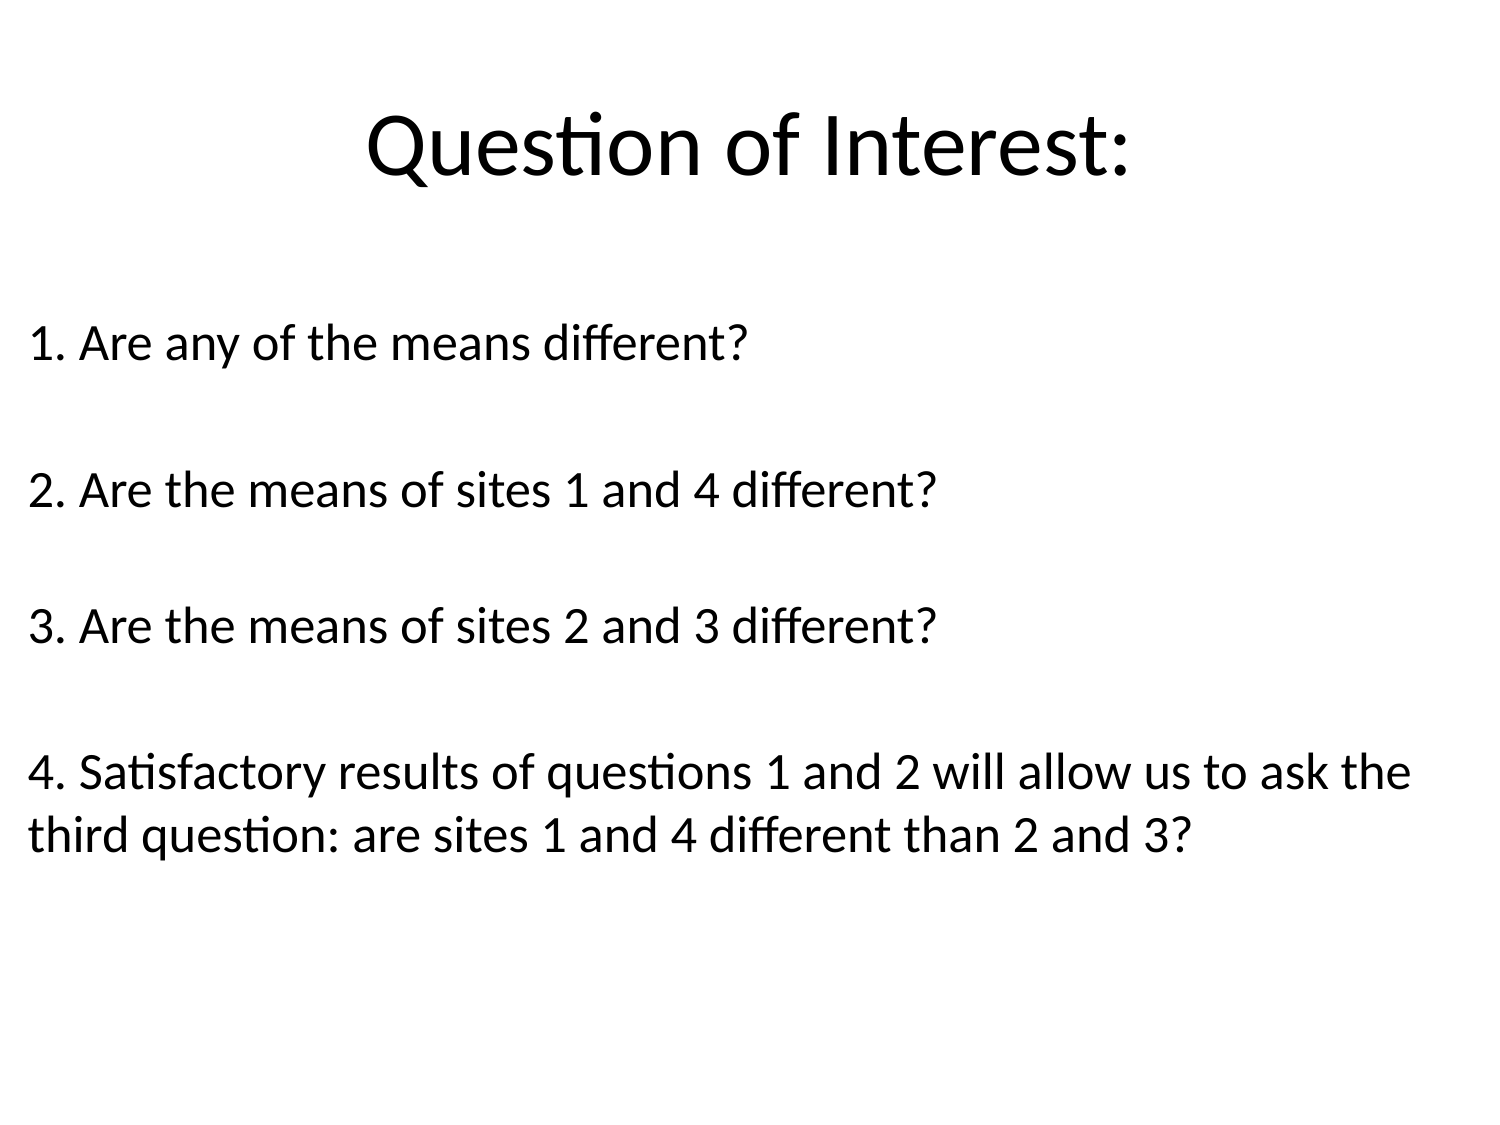

# Question of Interest:
1. Are any of the means different?

2. Are the means of sites 1 and 4 different?
3. Are the means of sites 2 and 3 different?

4. Satisfactory results of questions 1 and 2 will allow us to ask the third question: are sites 1 and 4 different than 2 and 3?